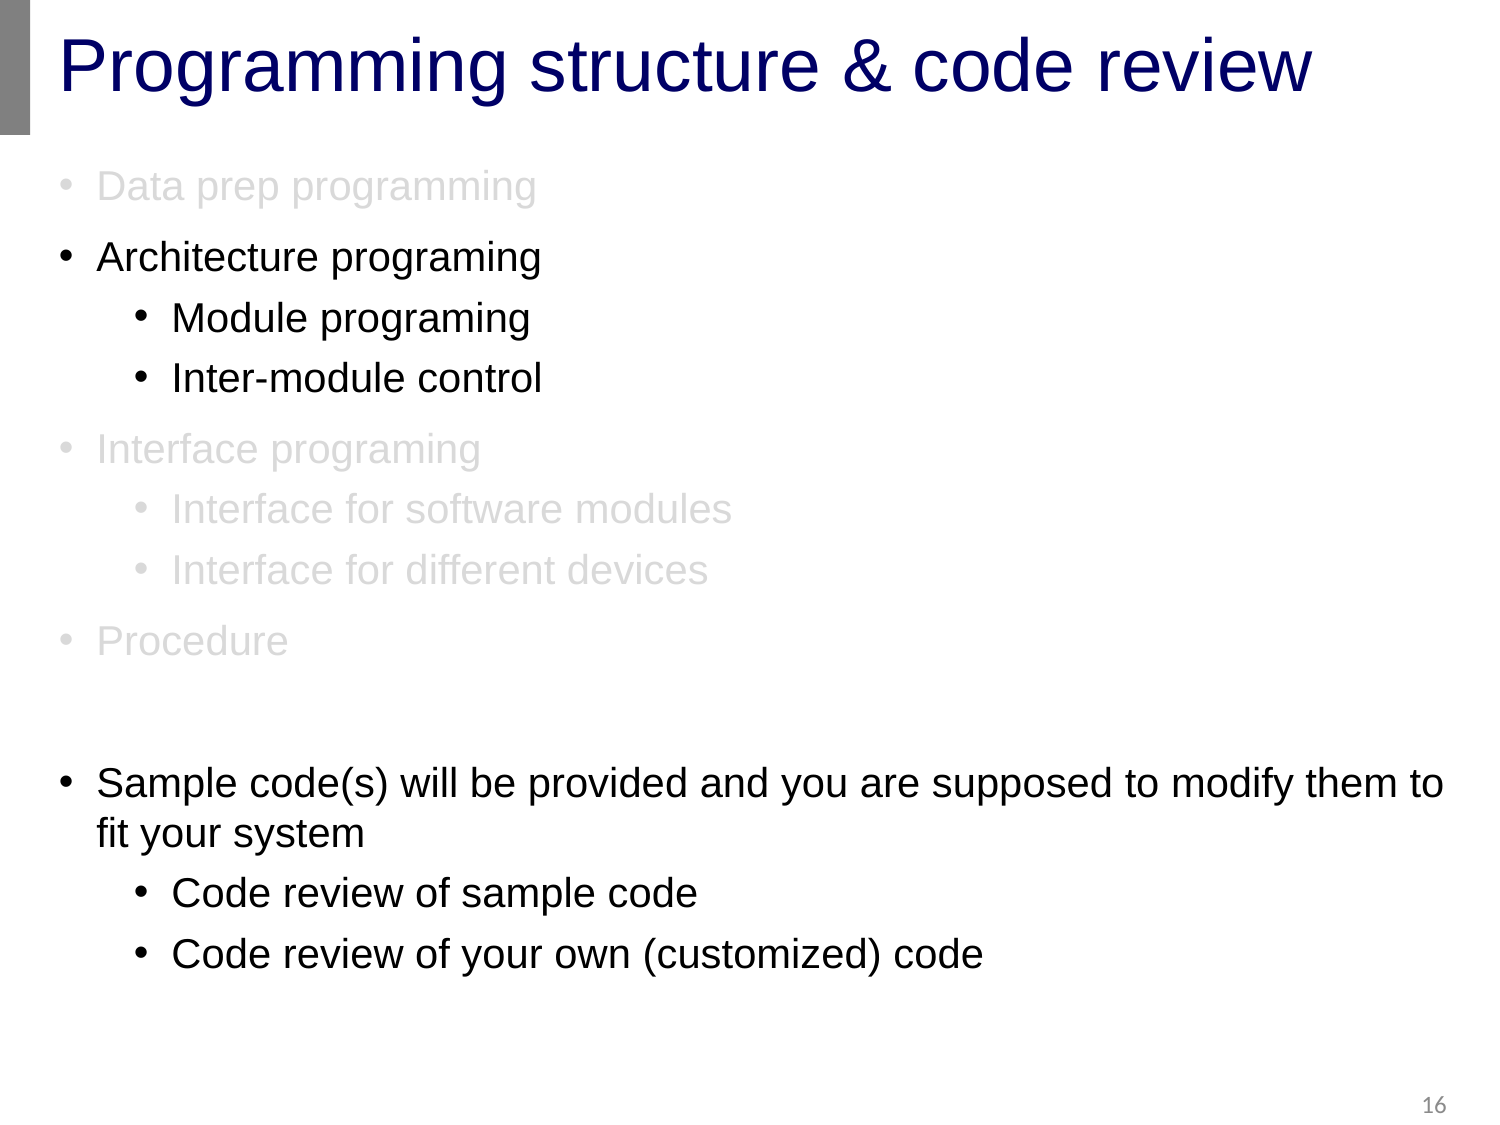

# Programming structure & code review
Data prep programming
Architecture programing
Module programing
Inter-module control
Interface programing
Interface for software modules
Interface for different devices
Procedure

Sample code(s) will be provided and you are supposed to modify them to fit your system
Code review of sample code
Code review of your own (customized) code
16